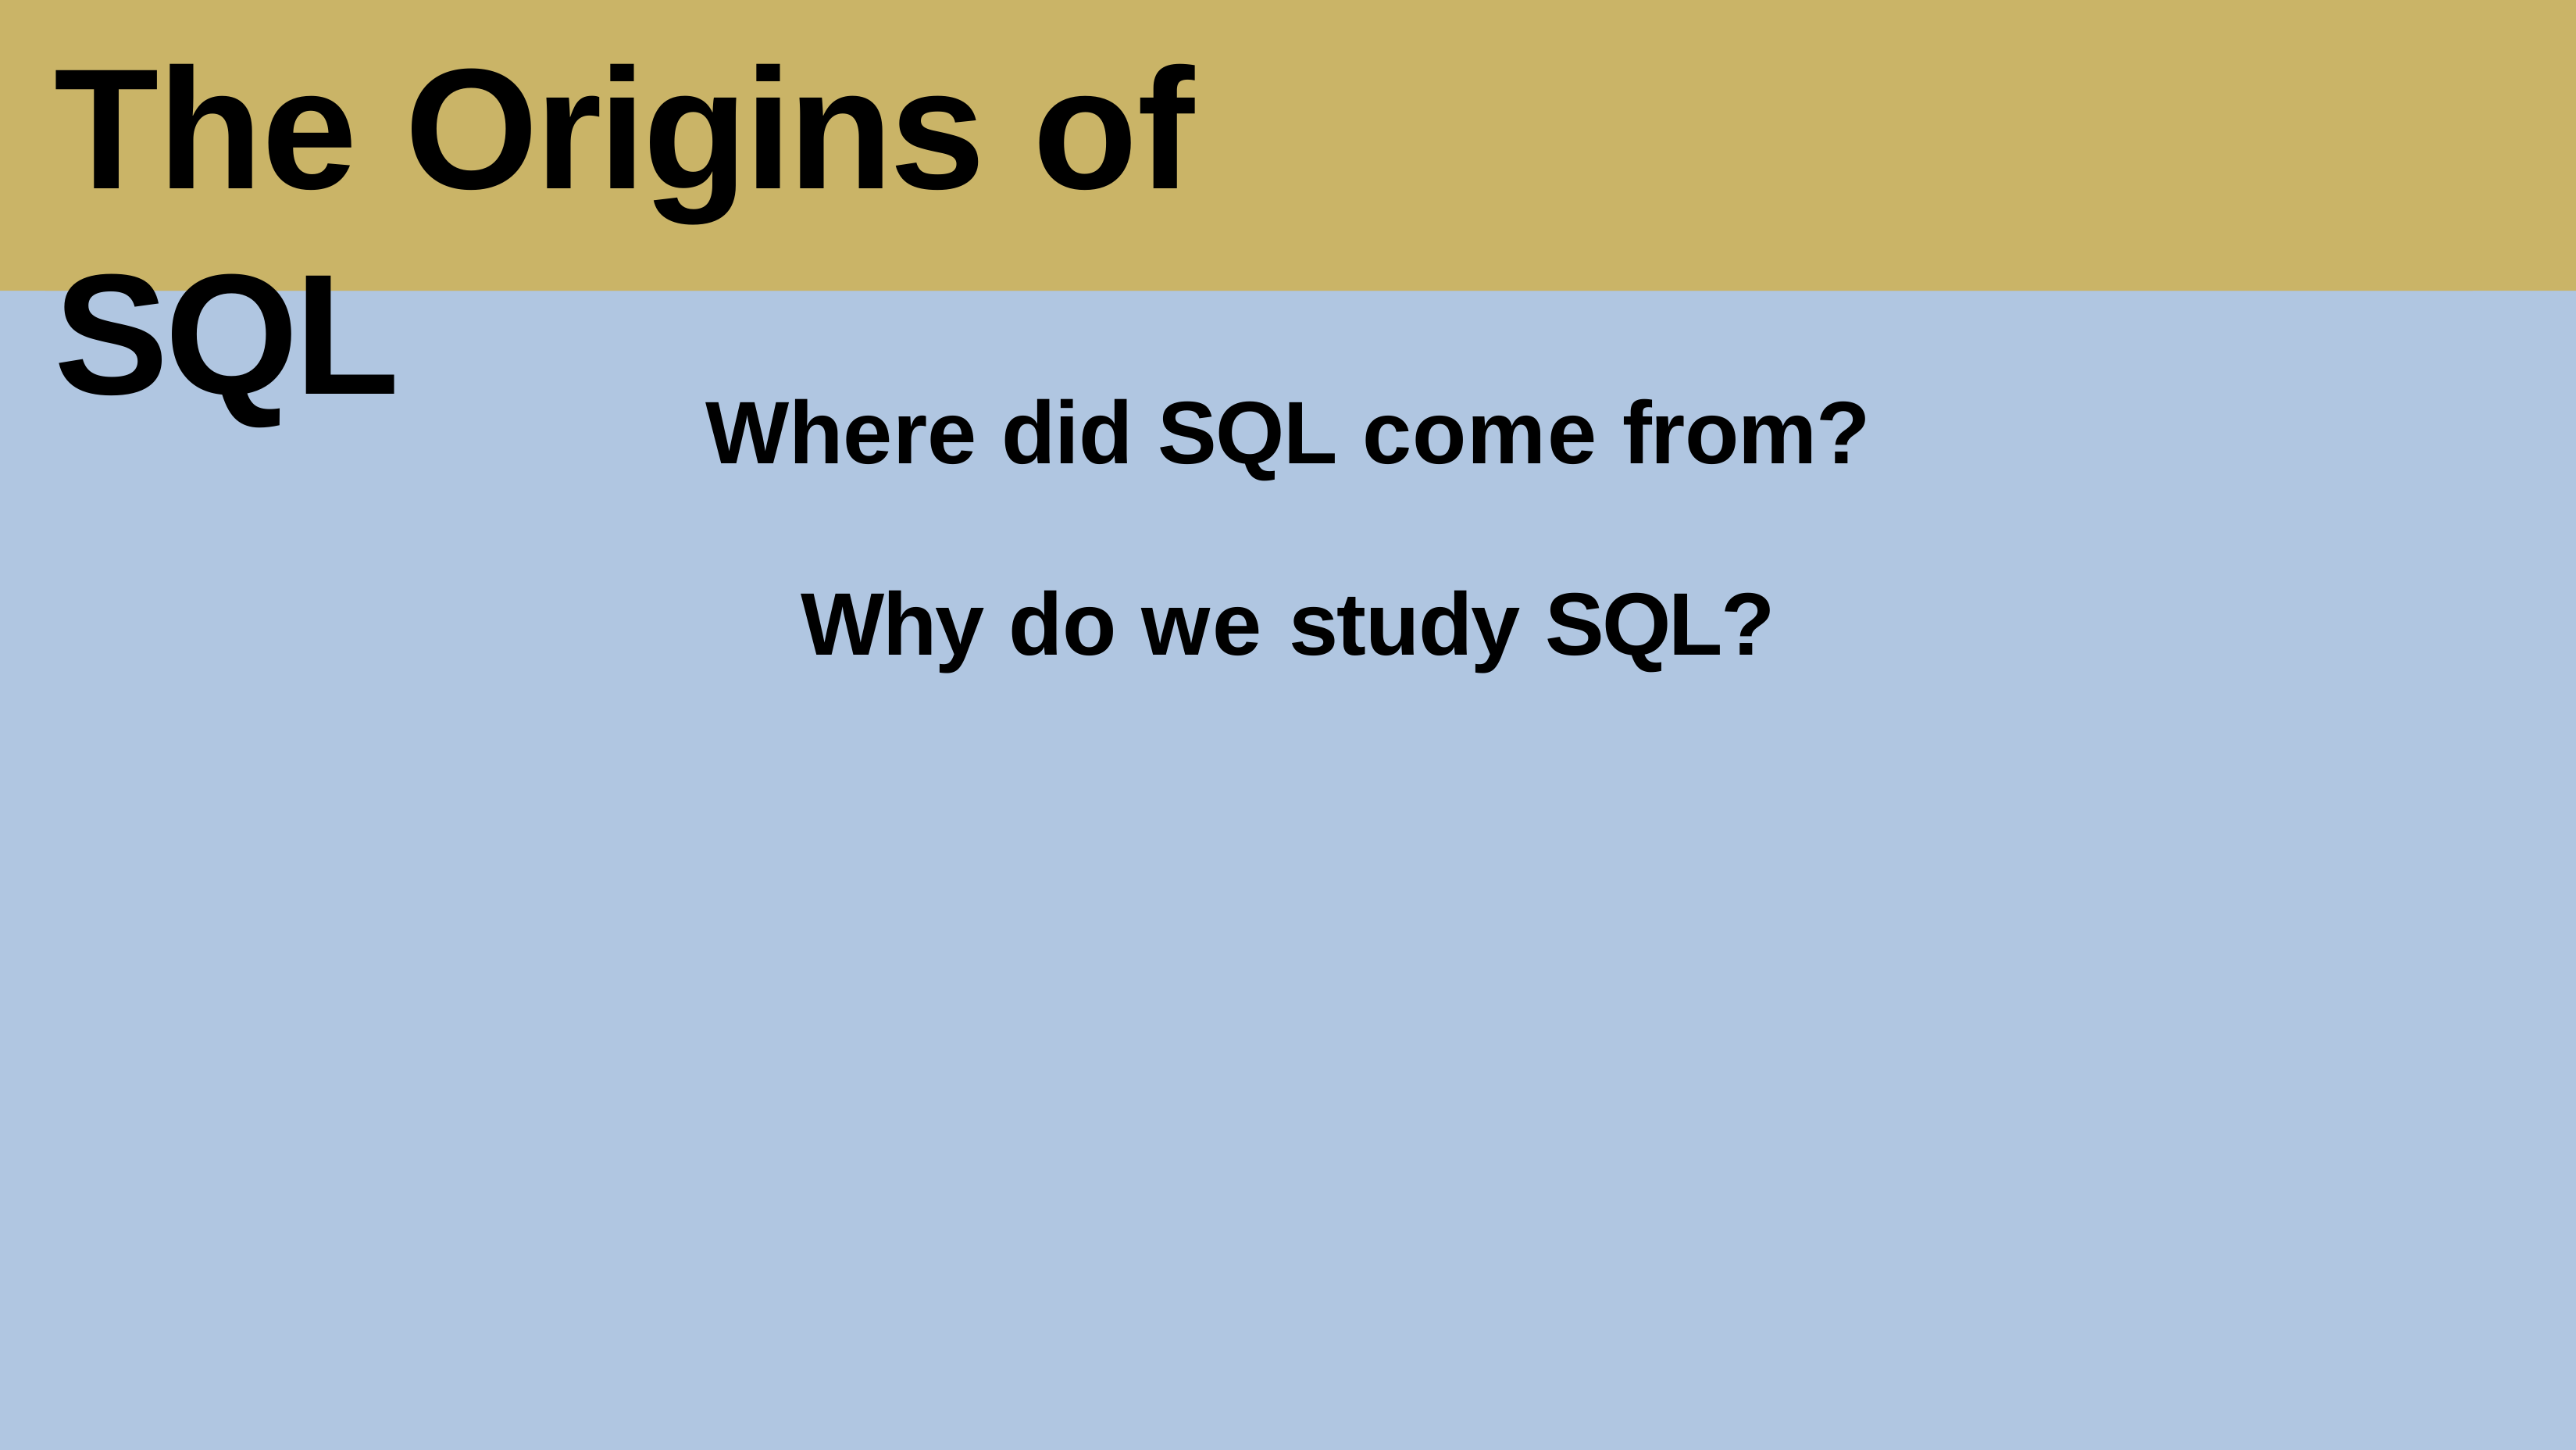

# The Origins of SQL
Where did SQL come from?
Why do we study SQL?